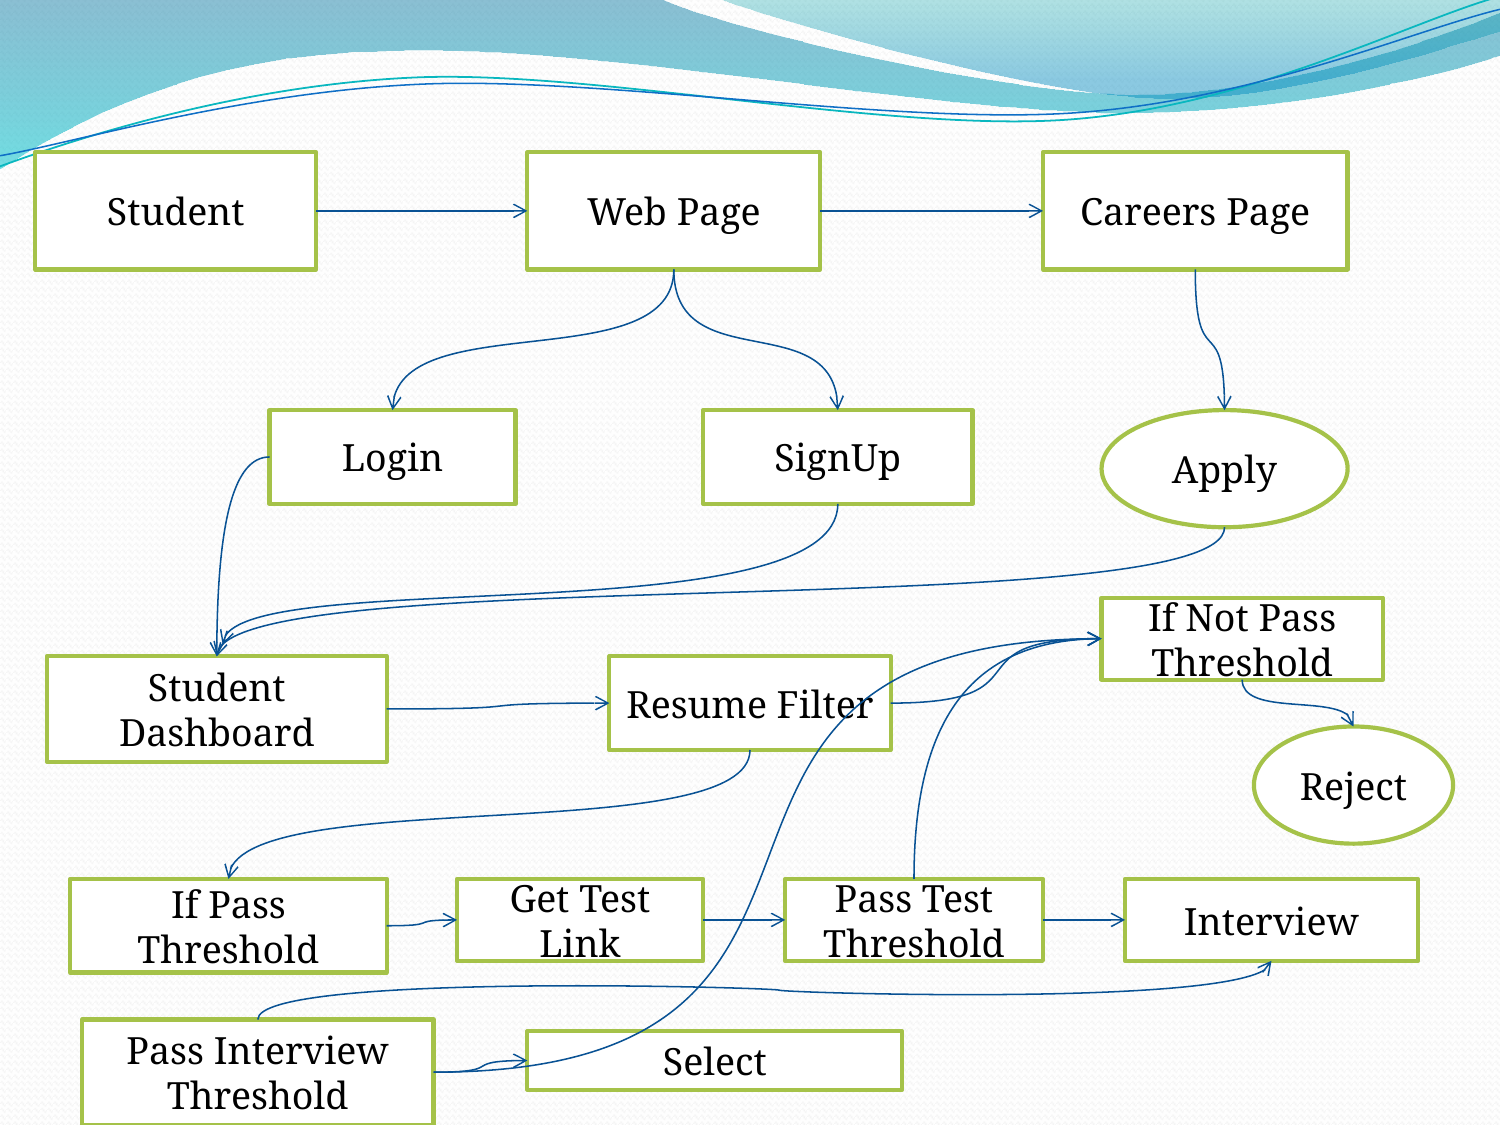

Student
Web Page
Careers Page
Login
SignUp
Apply
If Not Pass Threshold
Student Dashboard
Resume Filter
Reject
If Pass Threshold
Get Test Link
Pass Test Threshold
Interview
Pass Interview Threshold
Select